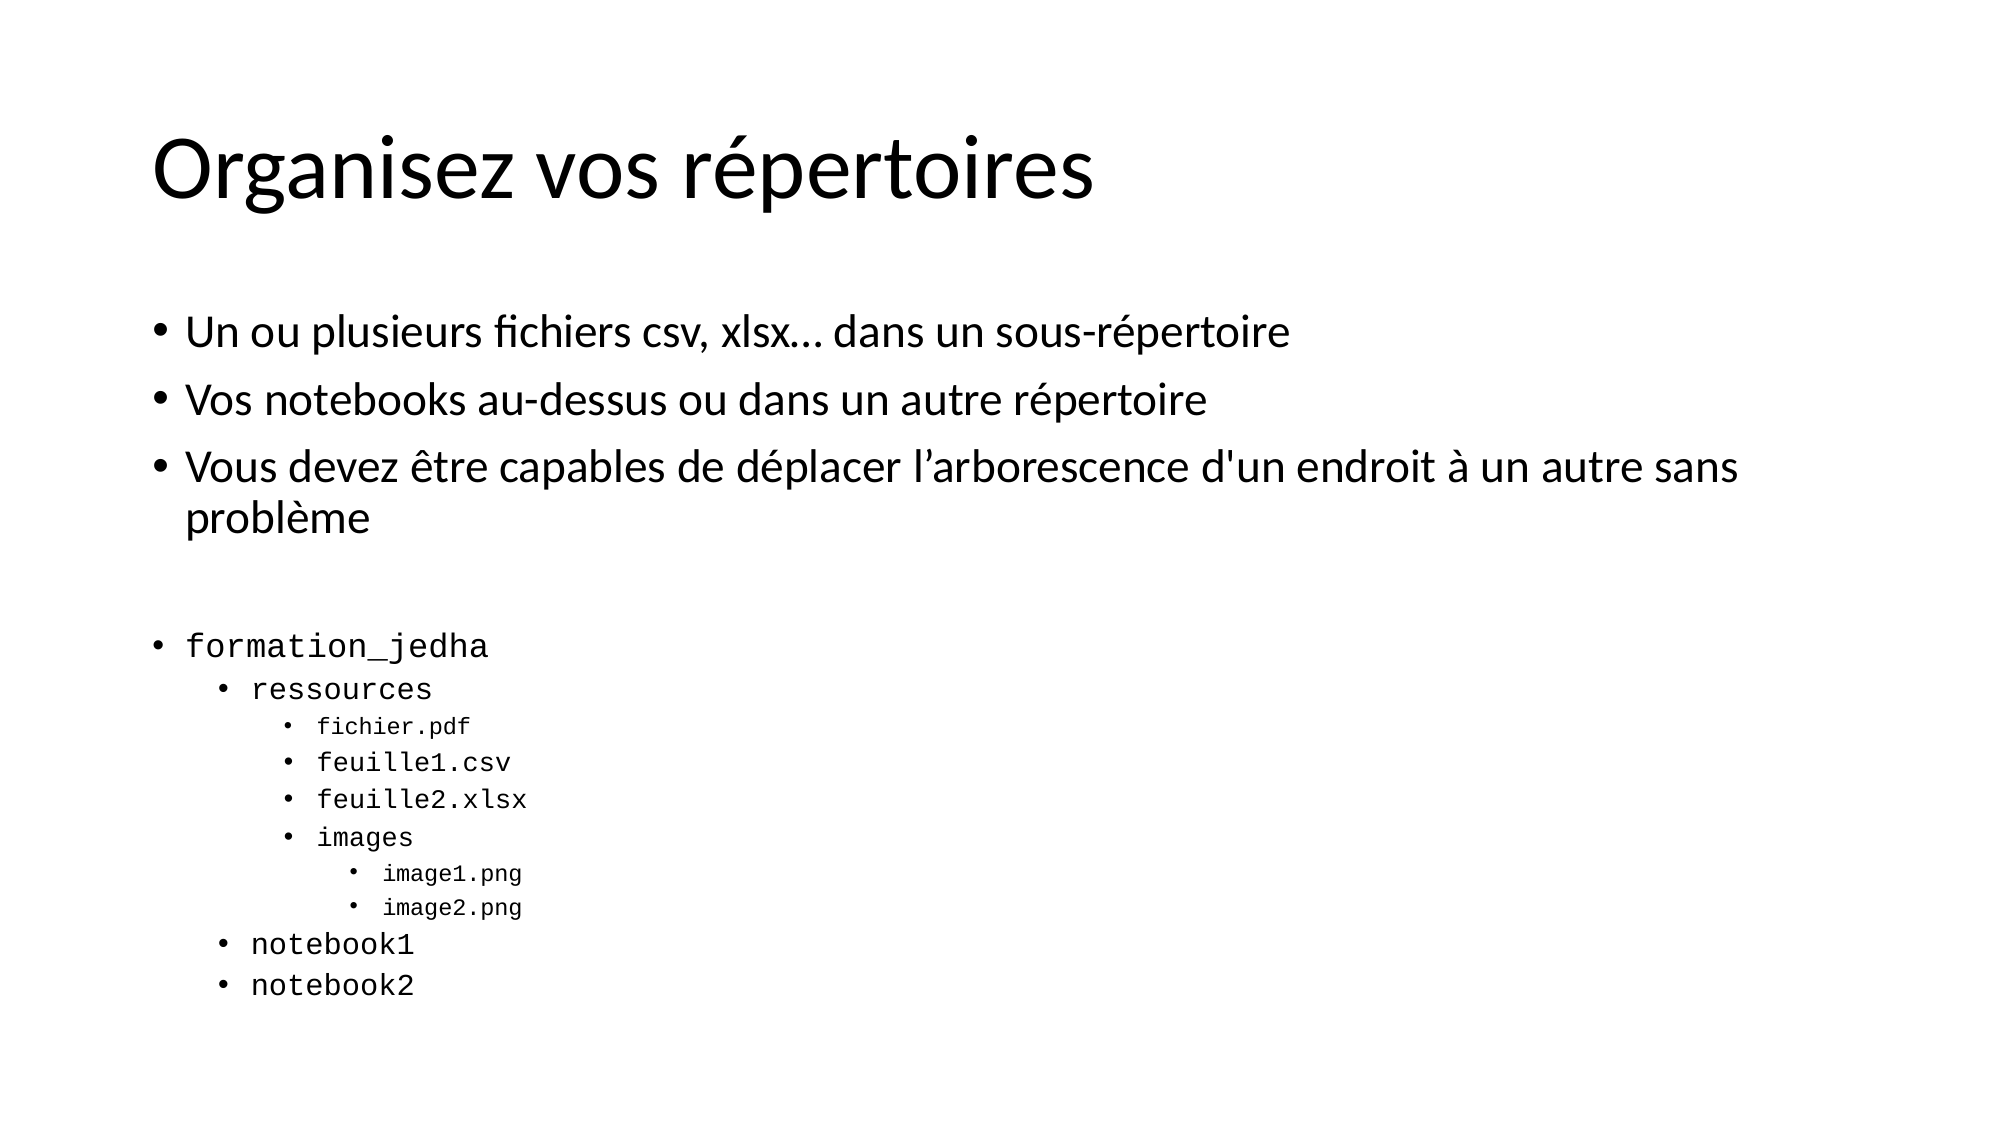

# Organisez vos répertoires
Un ou plusieurs fichiers csv, xlsx… dans un sous-répertoire
Vos notebooks au-dessus ou dans un autre répertoire
Vous devez être capables de déplacer l’arborescence d'un endroit à un autre sans problème

formation_jedha
ressources
fichier.pdf
feuille1.csv
feuille2.xlsx
images
image1.png
image2.png
notebook1
notebook2